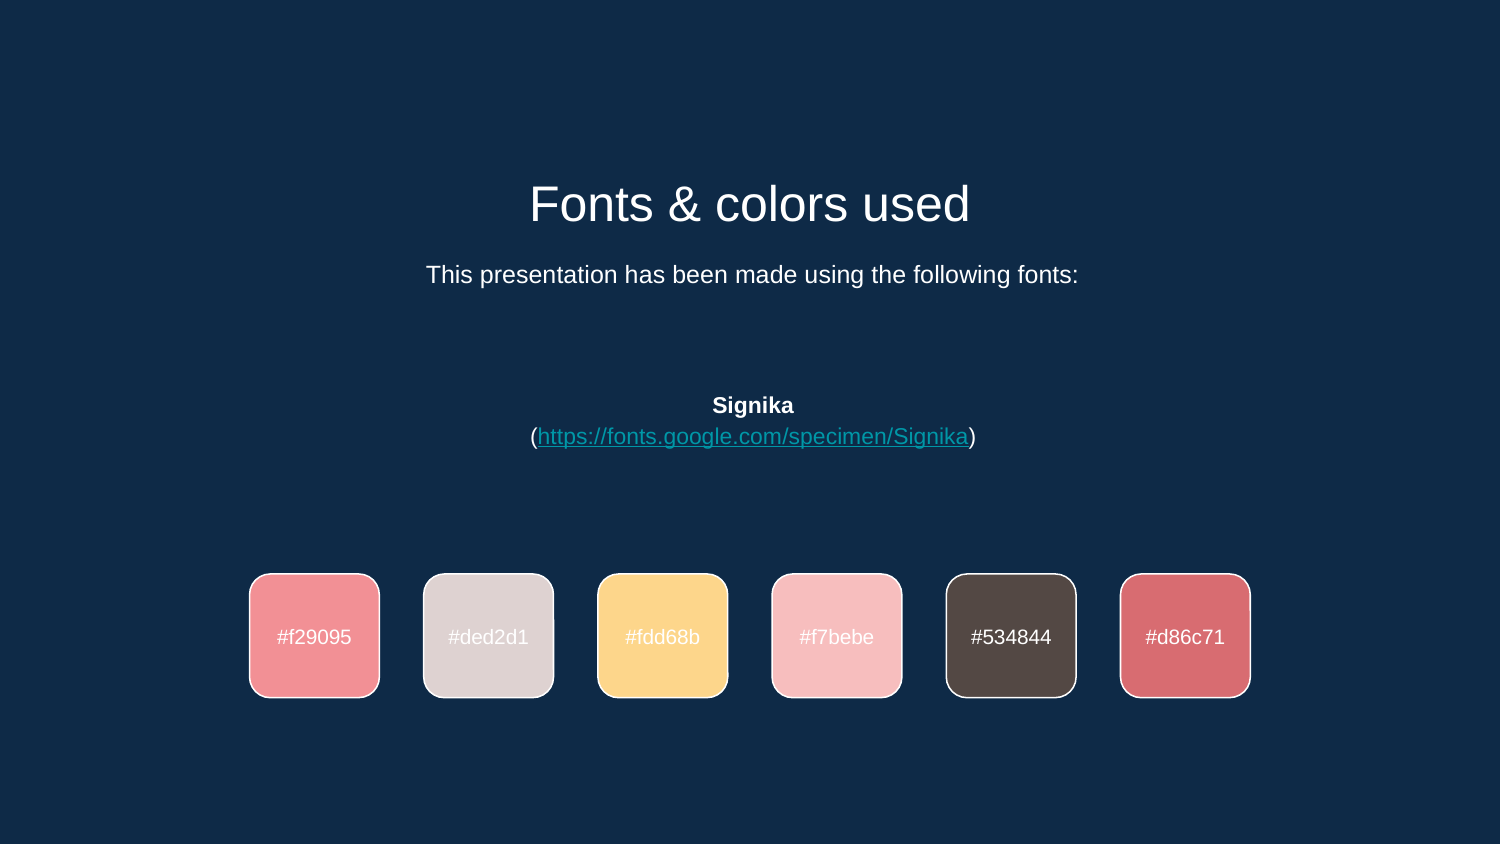

Fonts & colors used
This presentation has been made using the following fonts:

Signika
(https://fonts.google.com/specimen/Signika)

#f29095
#ded2d1
#fdd68b
#f7bebe

#534844

#d86c71